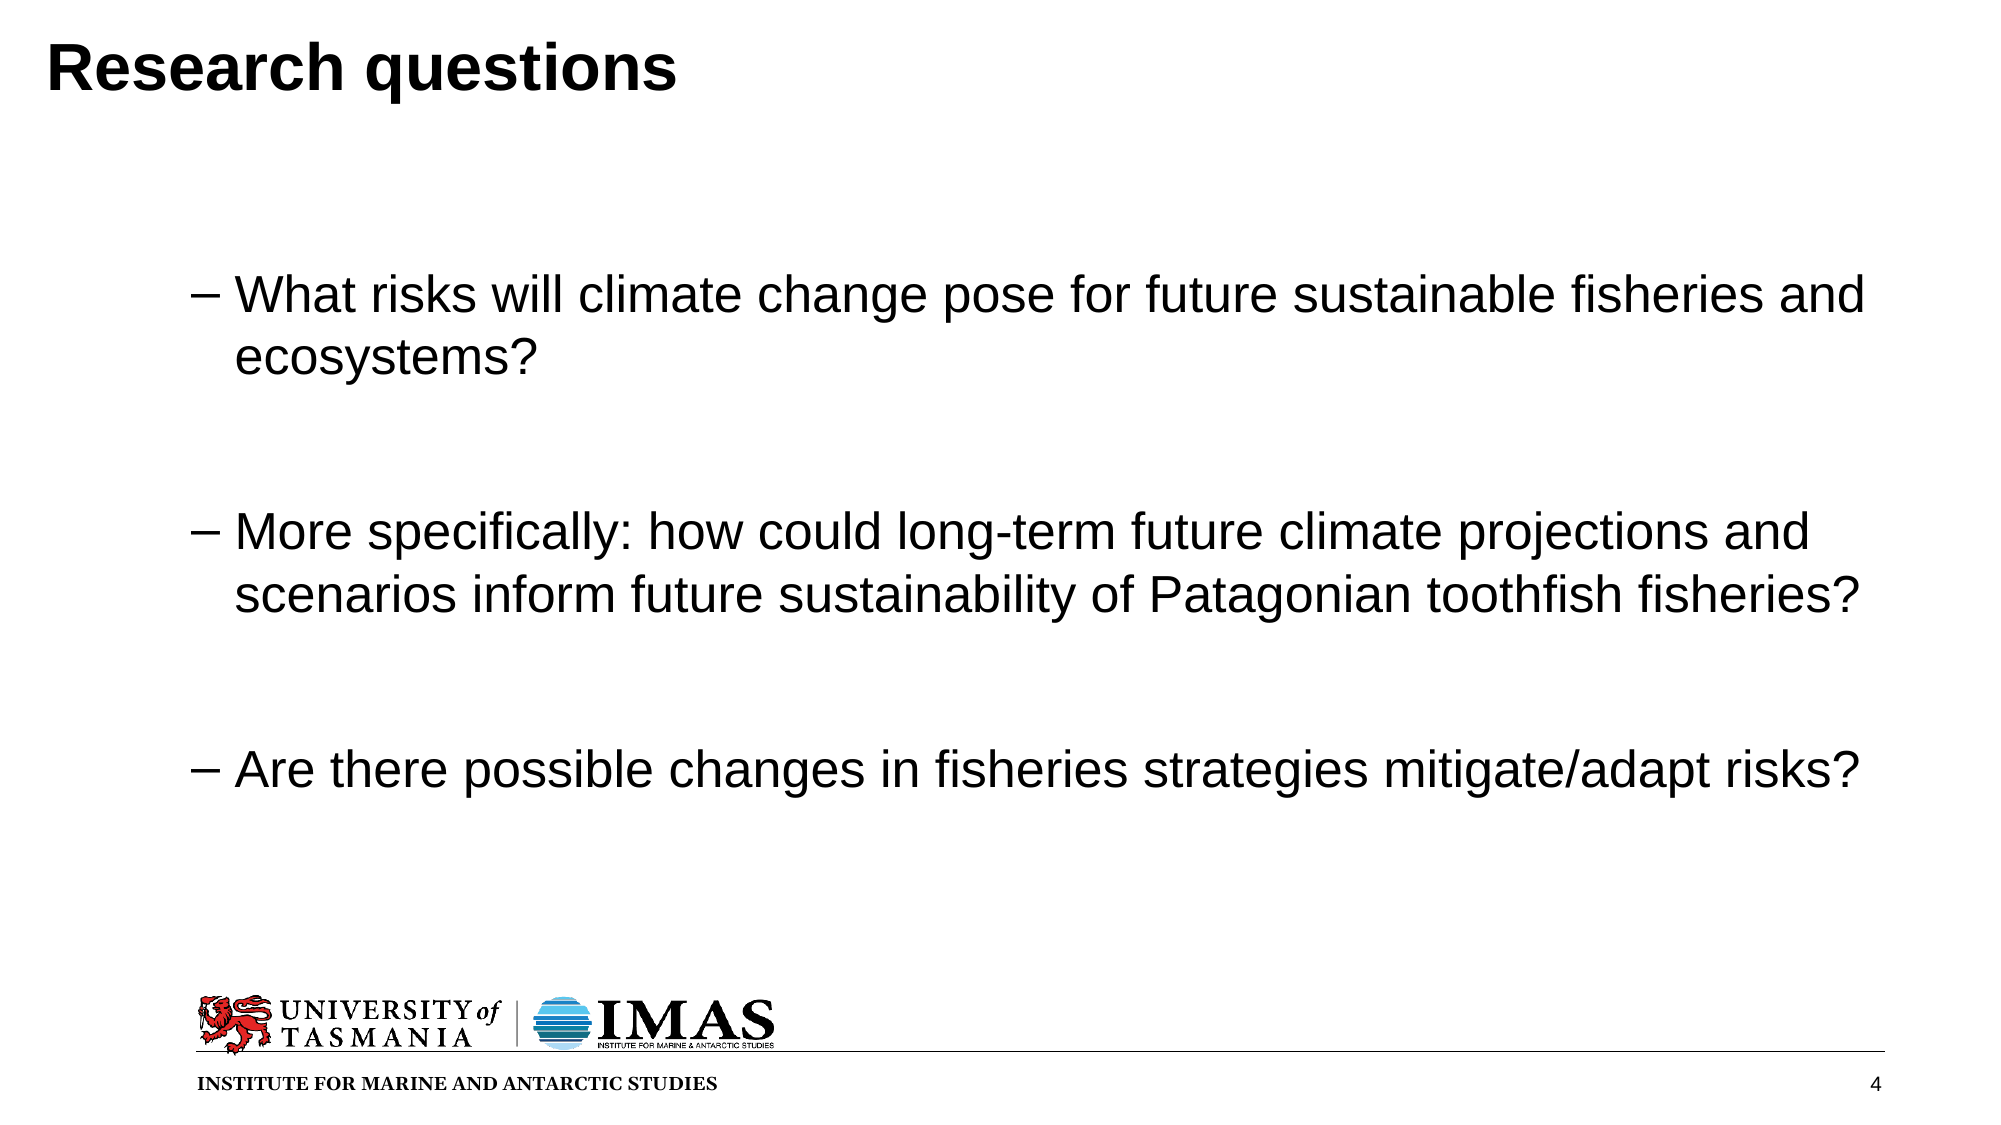

Research questions

What risks will climate change pose for future sustainable fisheries and ecosystems?

More specifically: how could long-term future climate projections and scenarios inform future sustainability of Patagonian toothfish fisheries?

Are there possible changes in fisheries strategies mitigate/adapt risks?

4
INSTITUTE FOR MARINE AND ANTARCTIC STUDIES